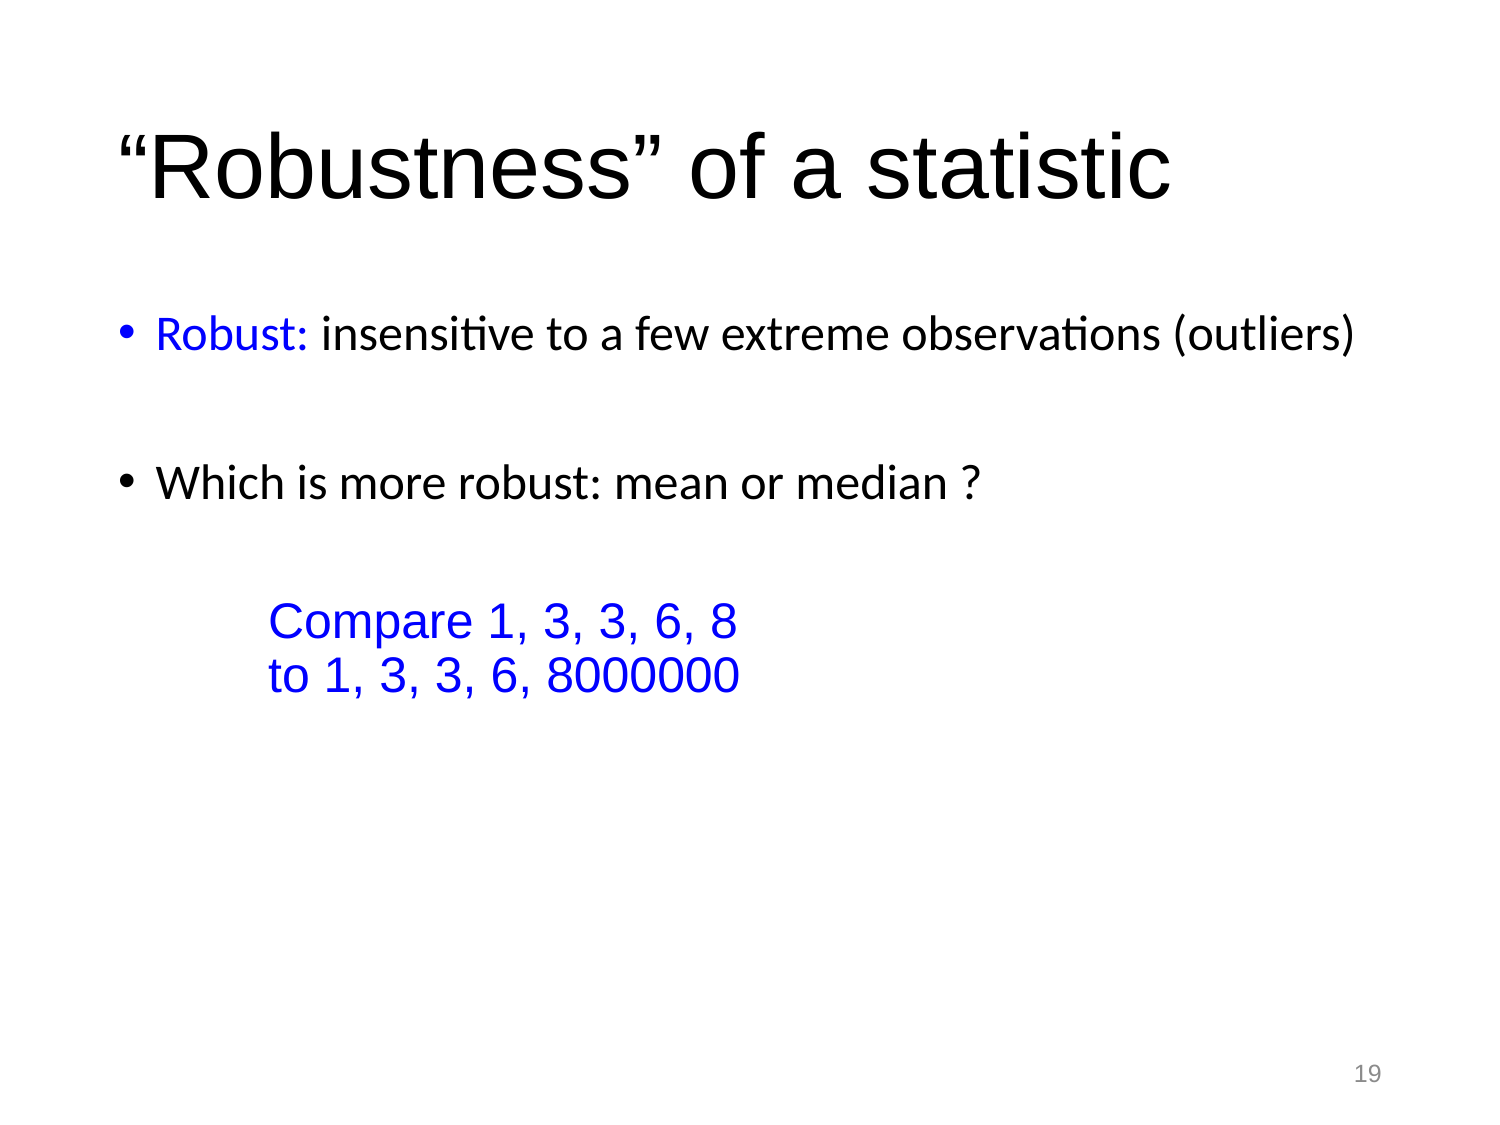

# “Robustness” of a statistic
Robust: insensitive to a few extreme observations (outliers)

Which is more robust: mean or median ?

Compare 1, 3, 3, 6, 8
to 1, 3, 3, 6, 8000000

19